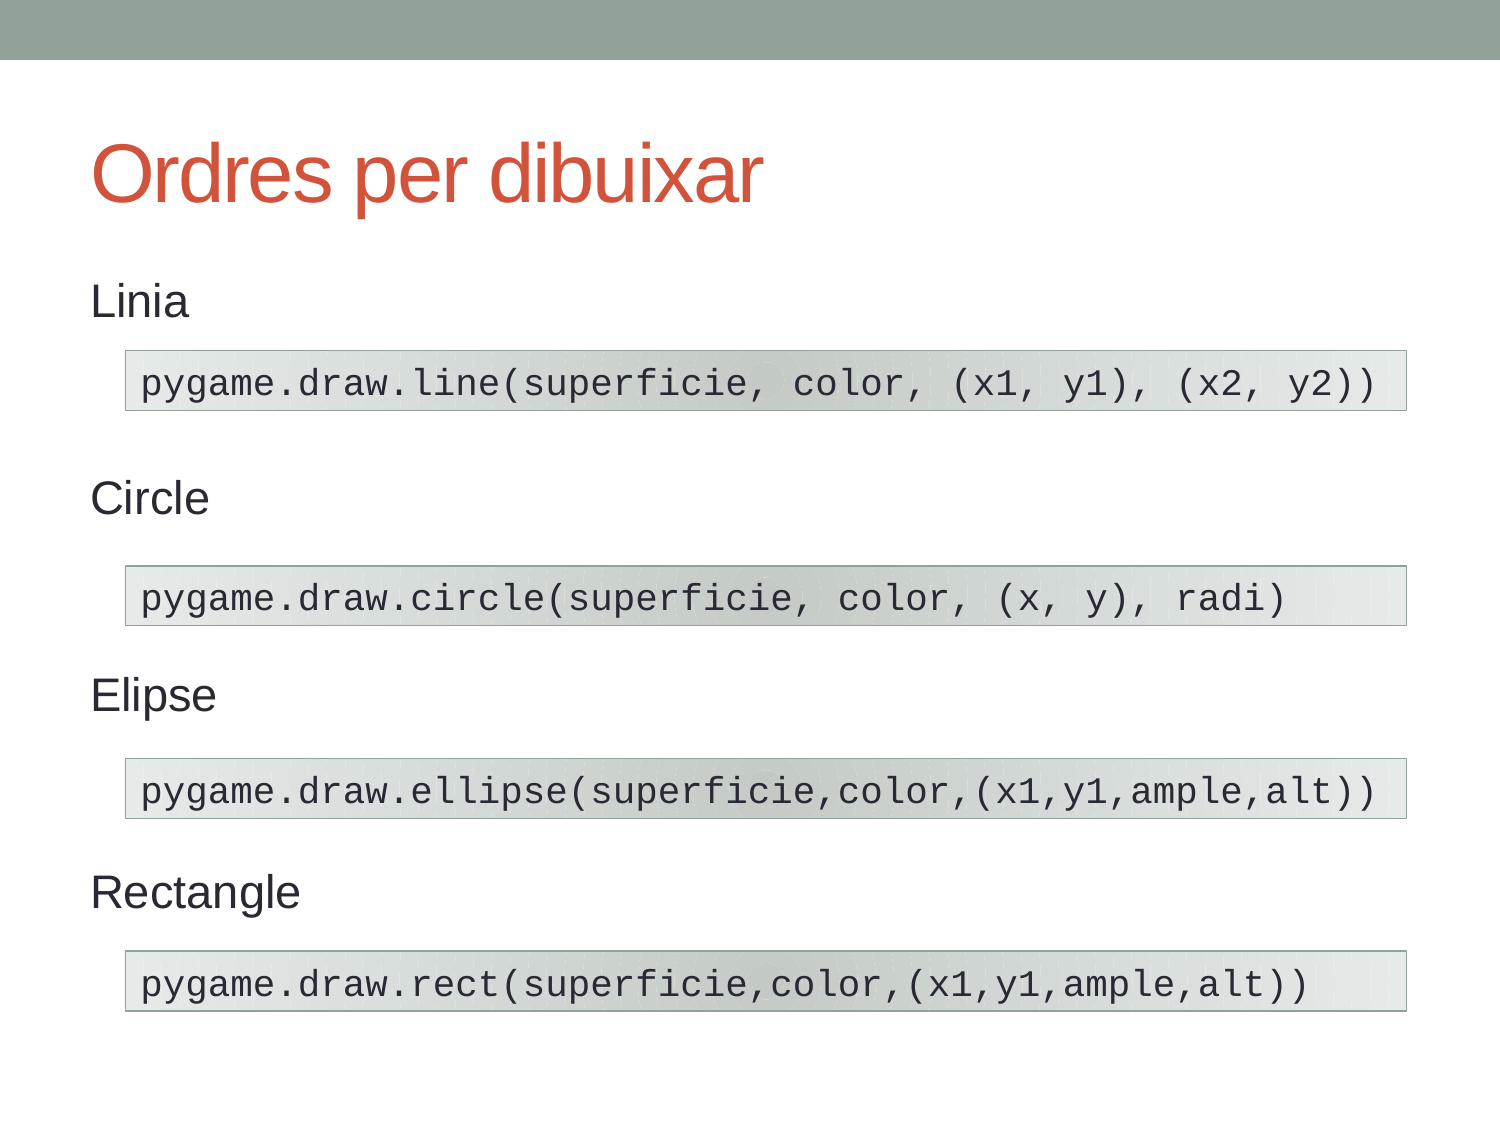

# Ordres per dibuixar
Linia

Circle

Elipse

Rectangle

pygame.draw.line(superficie, color, (x1, y1), (x2, y2))
pygame.draw.circle(superficie, color, (x, y), radi)
pygame.draw.ellipse(superficie,color,(x1,y1,ample,alt))
pygame.draw.rect(superficie,color,(x1,y1,ample,alt))